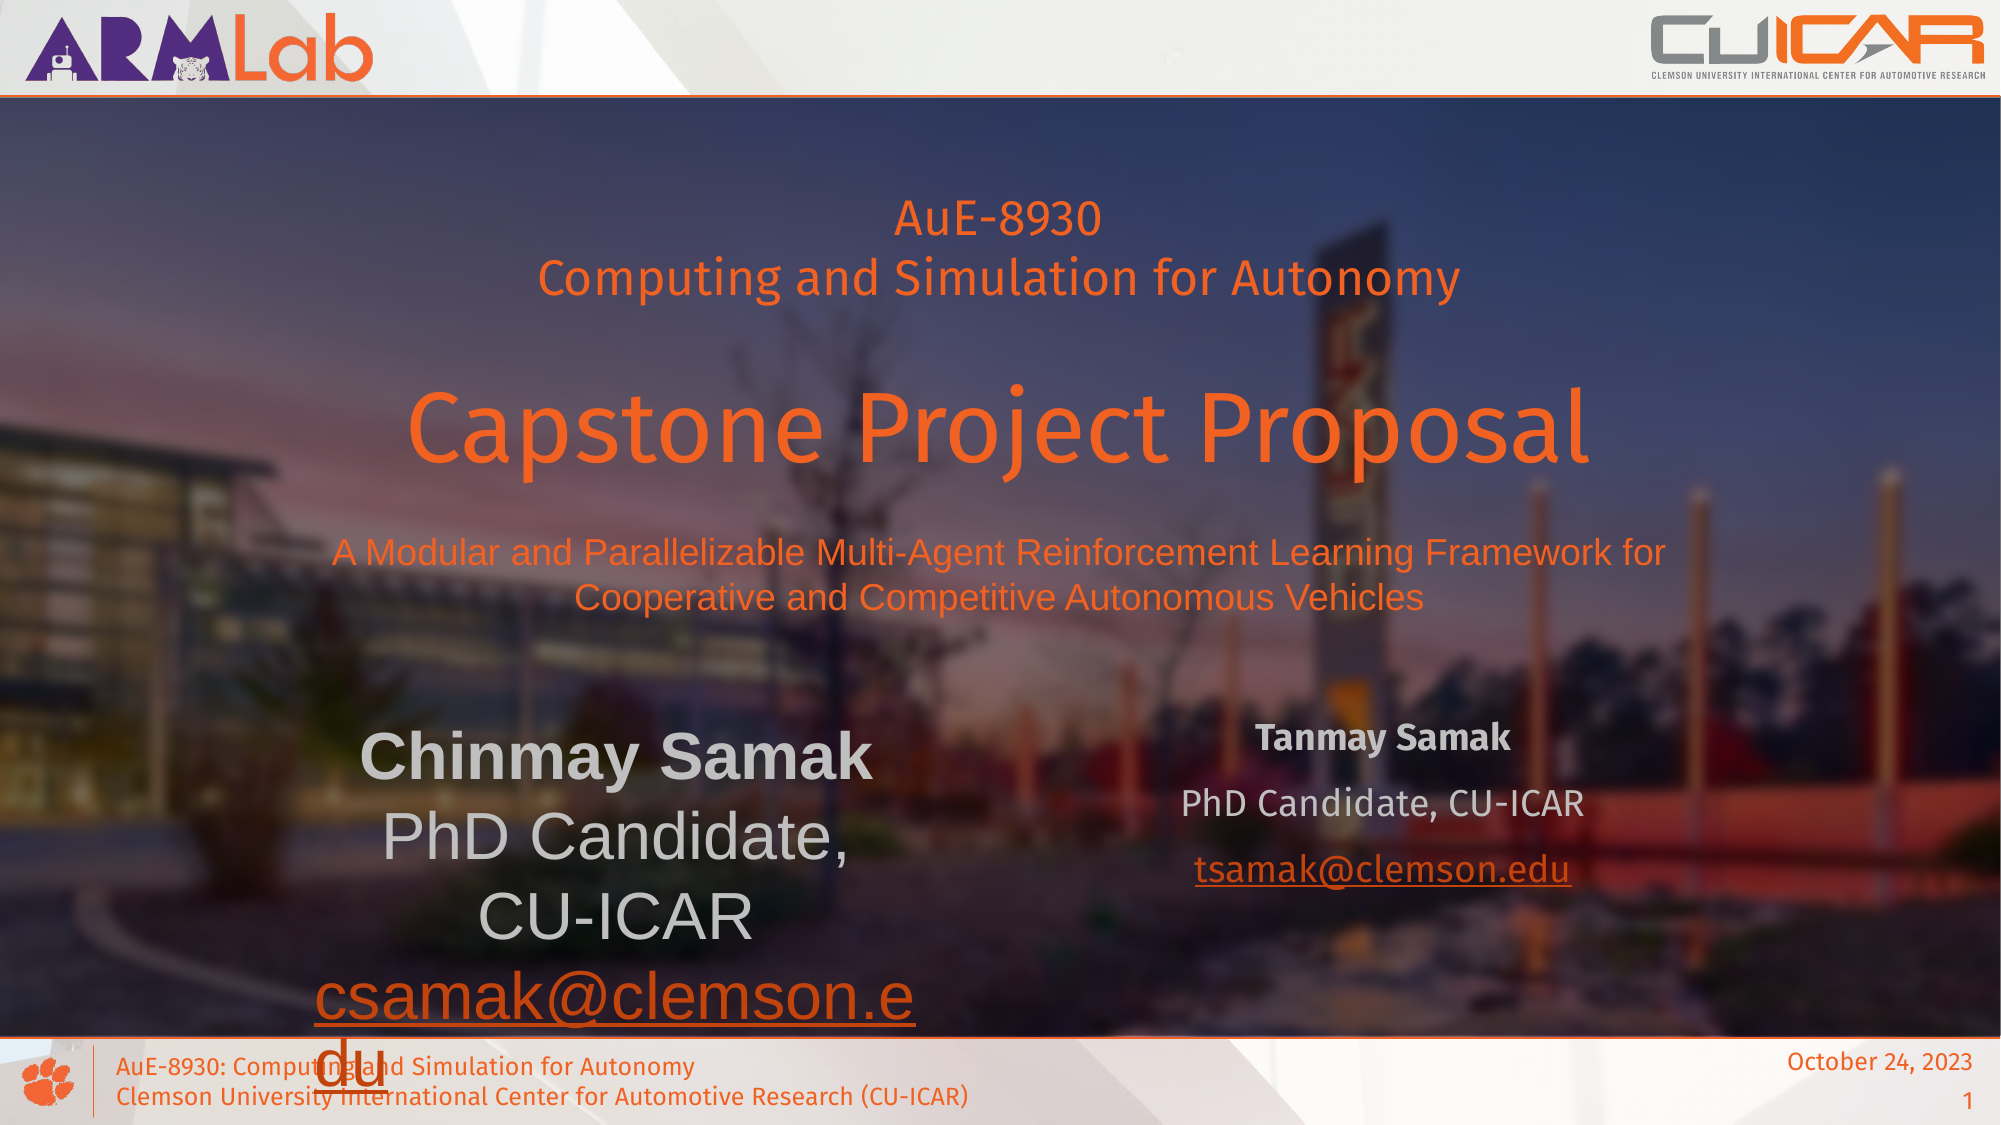

AuE-8930
Computing and Simulation for Autonomy
# Capstone Project Proposal A Modular and Parallelizable Multi-Agent Reinforcement Learning Framework for Cooperative and Competitive Autonomous Vehicles
Chinmay Samak
PhD Candidate, CU-ICAR
csamak@clemson.edu
Tanmay Samak
PhD Candidate, CU-ICAR
tsamak@clemson.edu
October 24, 2023
1